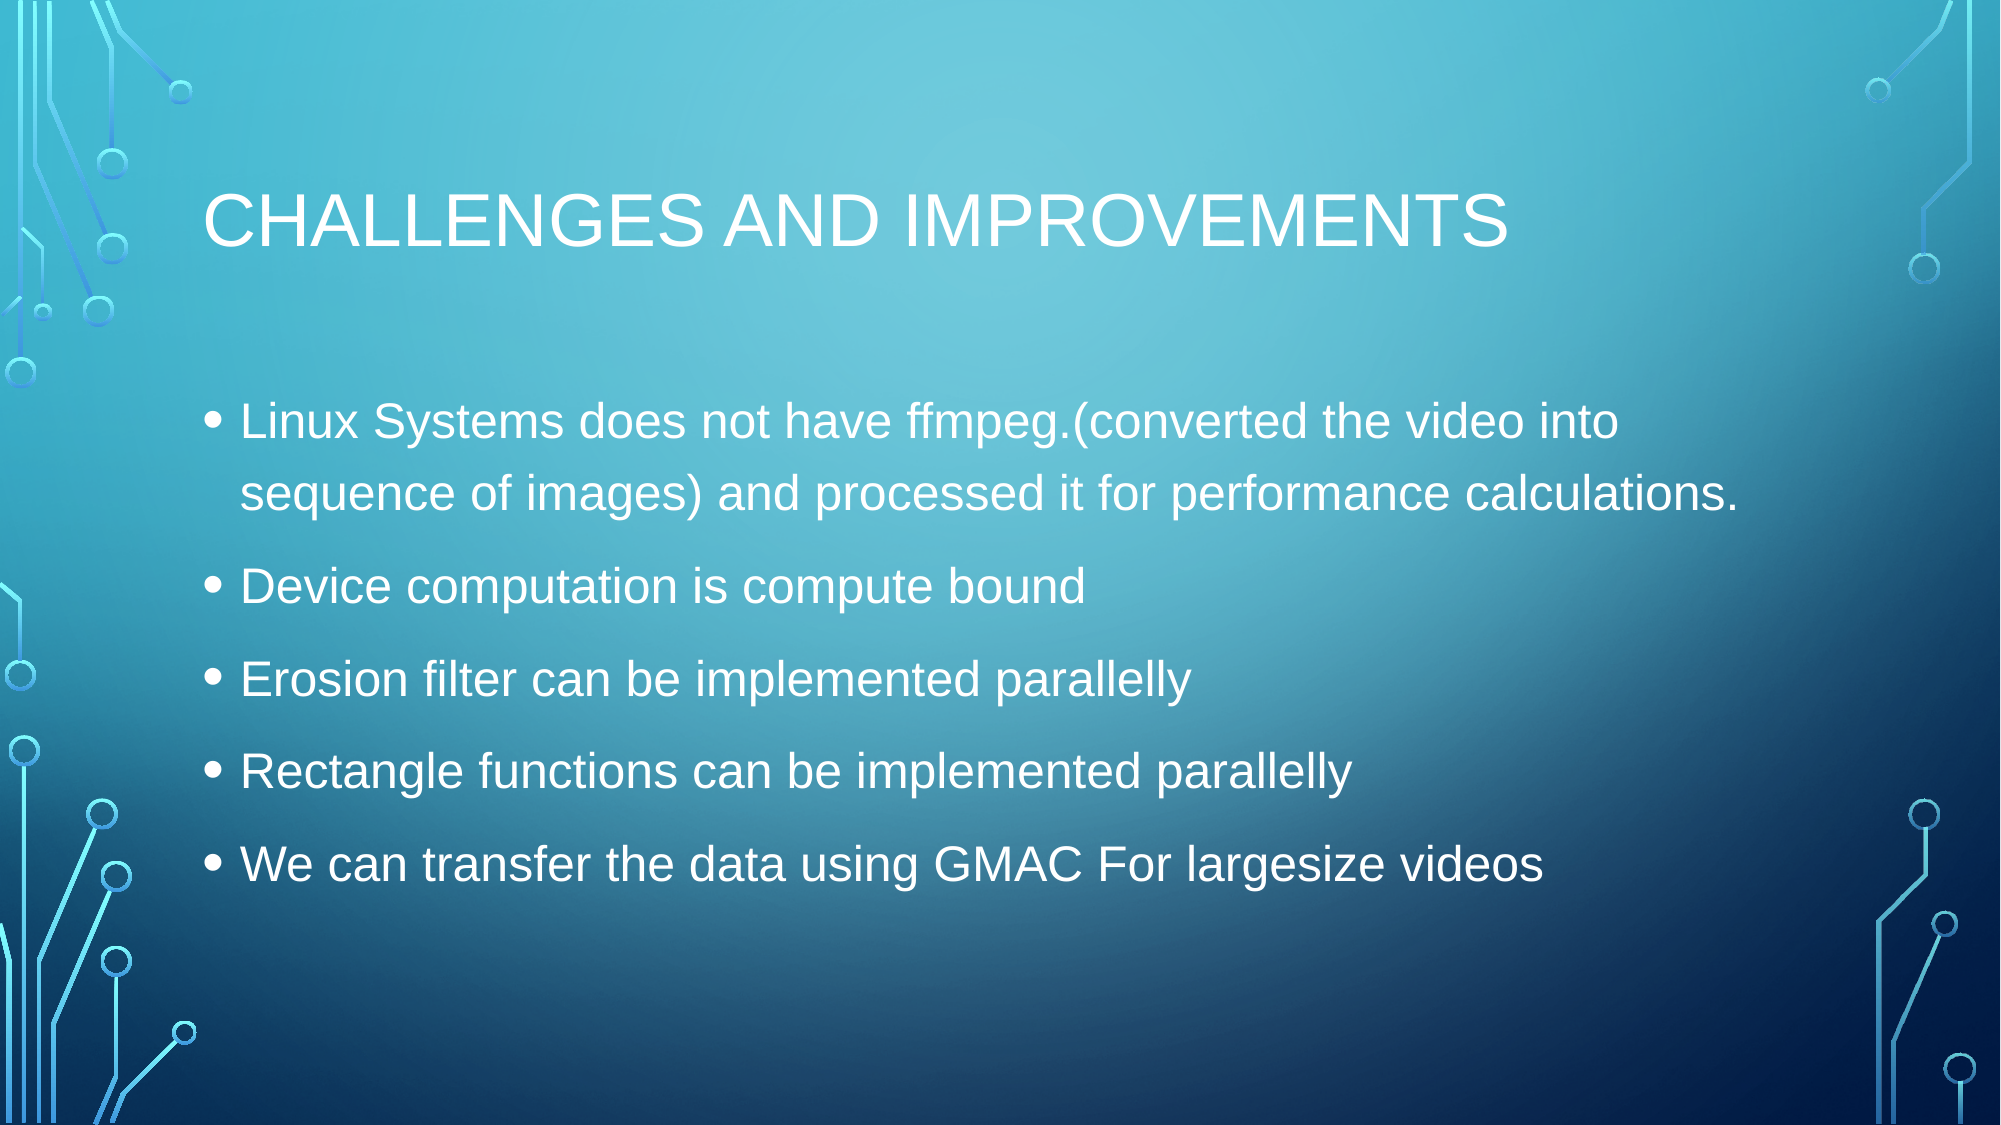

# Challenges And Improvements
Linux Systems does not have ffmpeg.(converted the video into sequence of images) and processed it for performance calculations.
Device computation is compute bound
Erosion filter can be implemented parallelly
Rectangle functions can be implemented parallelly
We can transfer the data using GMAC For largesize videos